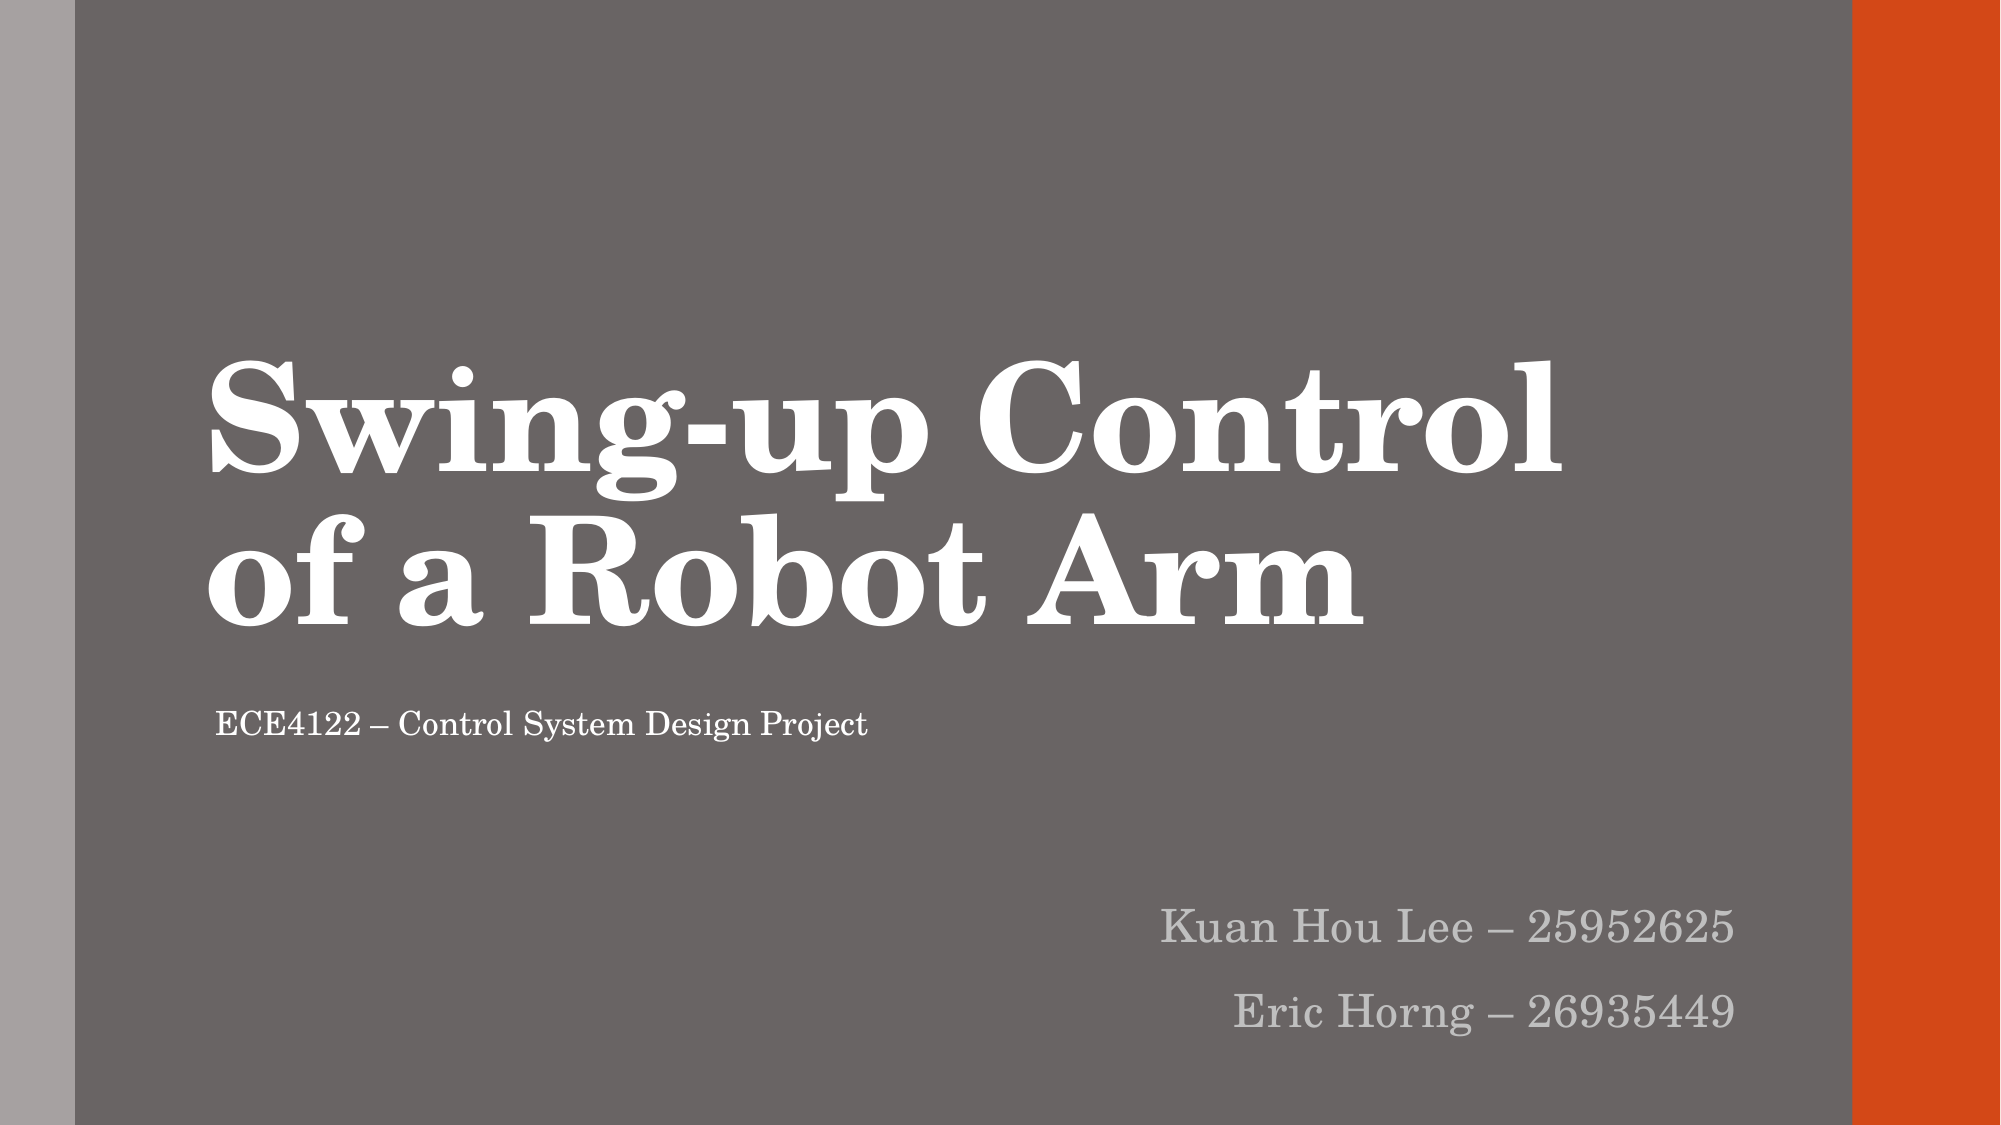

# Swing-up Control of a Robot Arm
ECE4122 – Control System Design Project
Kuan Hou Lee – 25952625
Eric Horng – 26935449